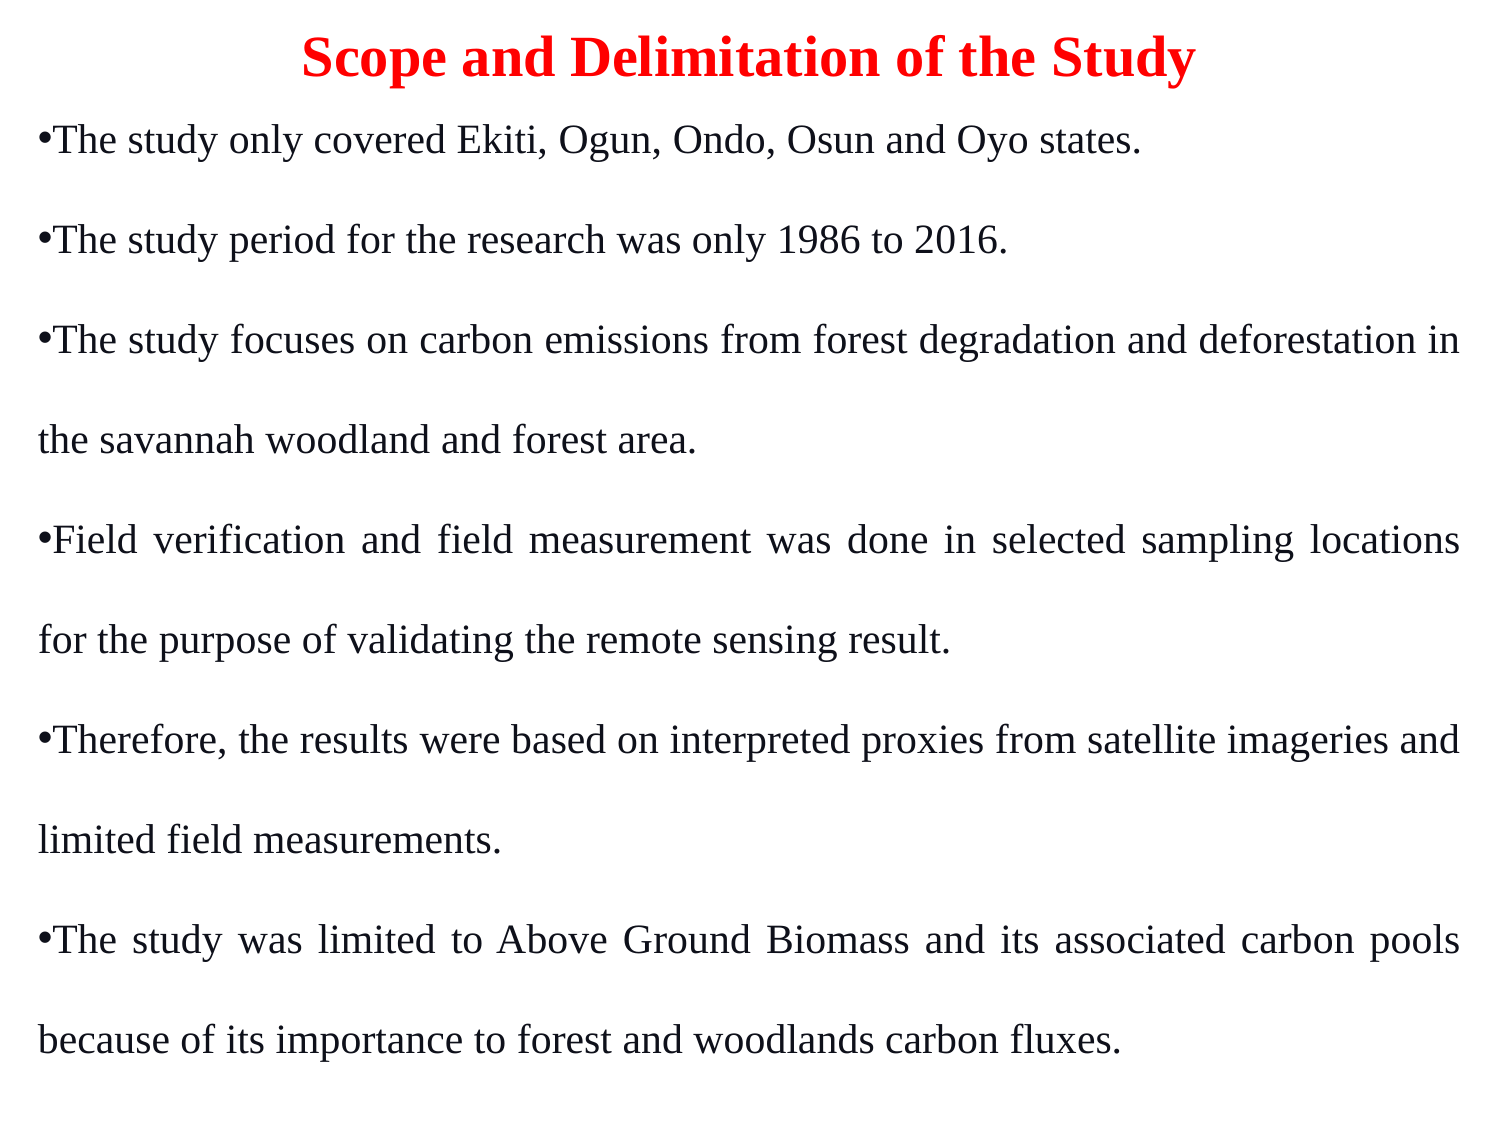

# Scope and Delimitation of the Study
The study only covered Ekiti, Ogun, Ondo, Osun and Oyo states.
The study period for the research was only 1986 to 2016.
The study focuses on carbon emissions from forest degradation and deforestation in the savannah woodland and forest area.
Field verification and field measurement was done in selected sampling locations for the purpose of validating the remote sensing result.
Therefore, the results were based on interpreted proxies from satellite imageries and limited field measurements.
The study was limited to Above Ground Biomass and its associated carbon pools because of its importance to forest and woodlands carbon fluxes.